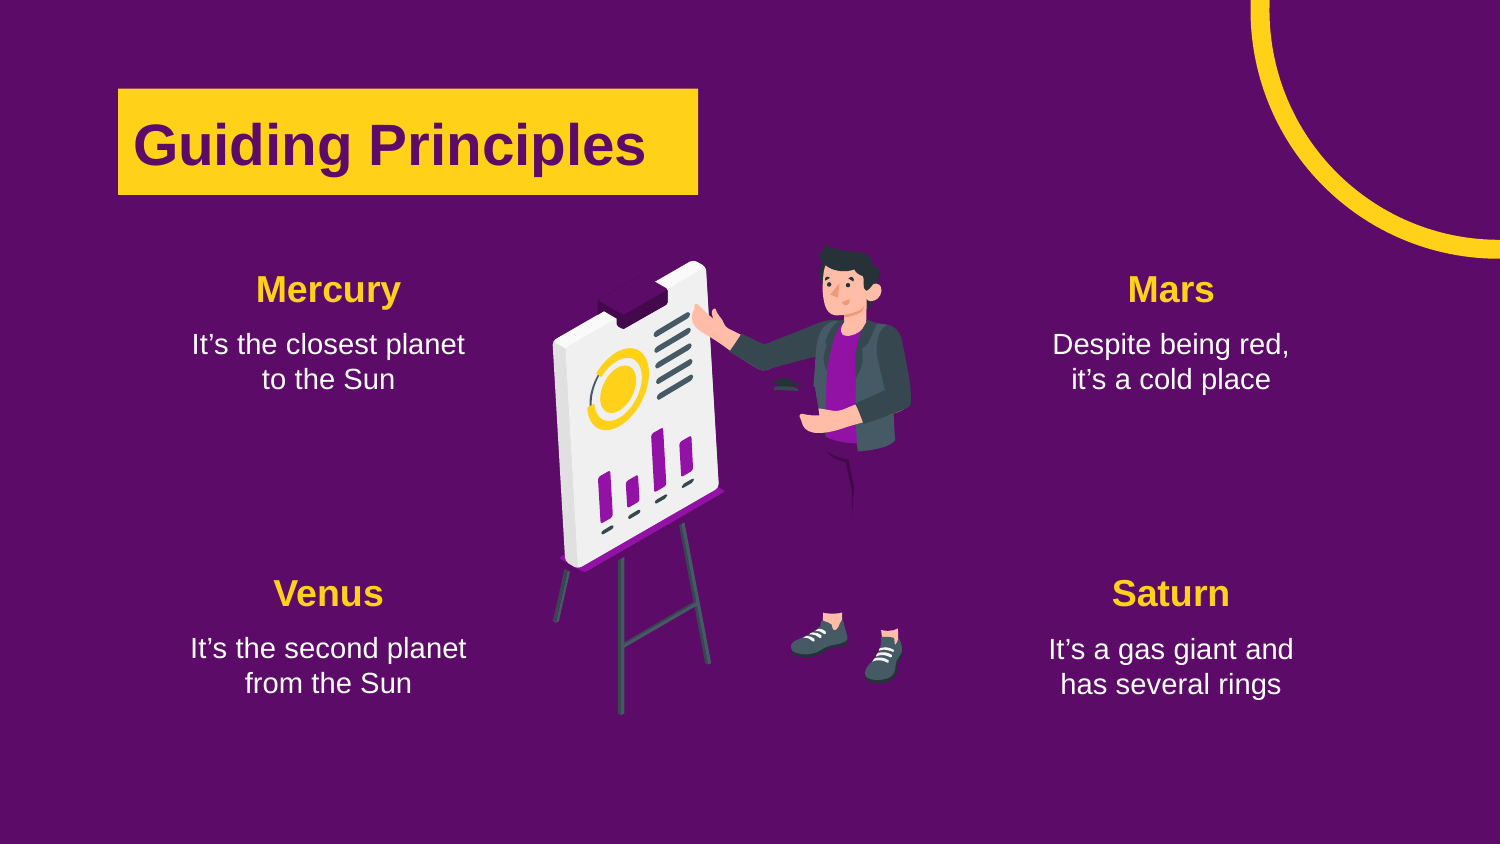

# Guiding Principles

Mercury
Mars
It’s the closest planet to the Sun
Despite being red, it’s a cold place
Venus
Saturn
It’s the second planet from the Sun
It’s a gas giant and has several rings